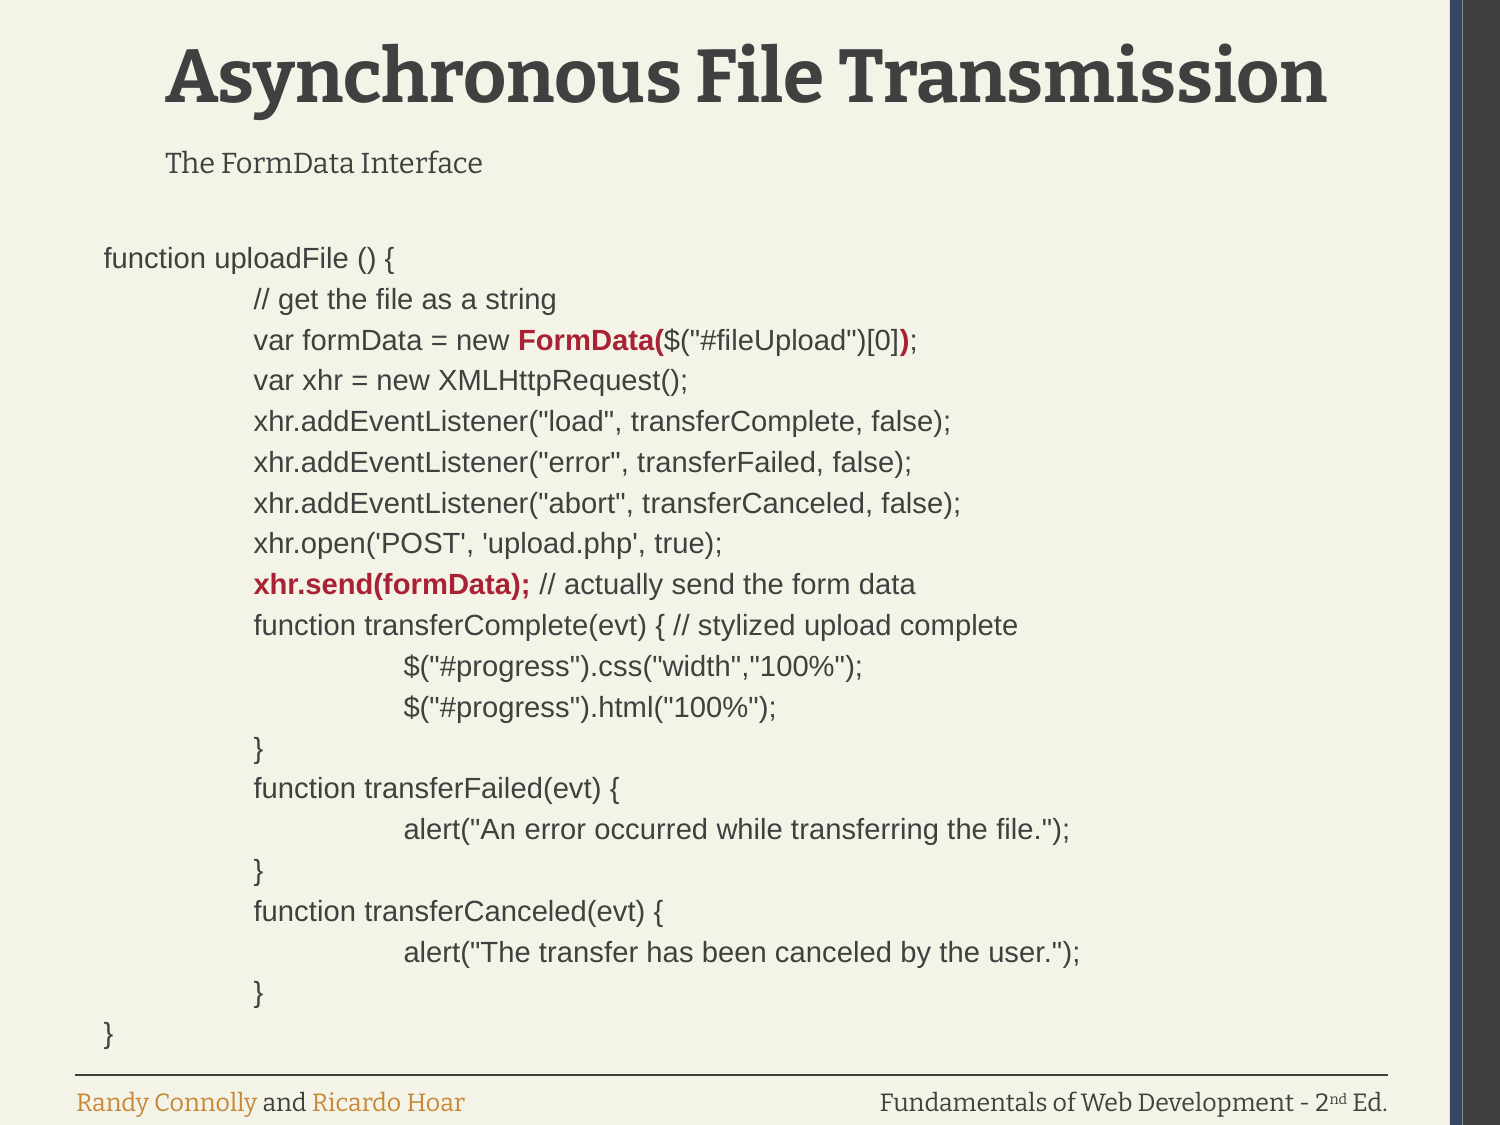

# Asynchronous File Transmission
The FormData Interface
function uploadFile () {
	// get the file as a string
	var formData = new FormData($("#fileUpload")[0]);
	var xhr = new XMLHttpRequest();
	xhr.addEventListener("load", transferComplete, false);
	xhr.addEventListener("error", transferFailed, false);
	xhr.addEventListener("abort", transferCanceled, false);
	xhr.open('POST', 'upload.php', true);
	xhr.send(formData); // actually send the form data
	function transferComplete(evt) { // stylized upload complete
		$("#progress").css("width","100%");
		$("#progress").html("100%");
	}
	function transferFailed(evt) {
		alert("An error occurred while transferring the file.");
	}
	function transferCanceled(evt) {
		alert("The transfer has been canceled by the user.");
	}
}